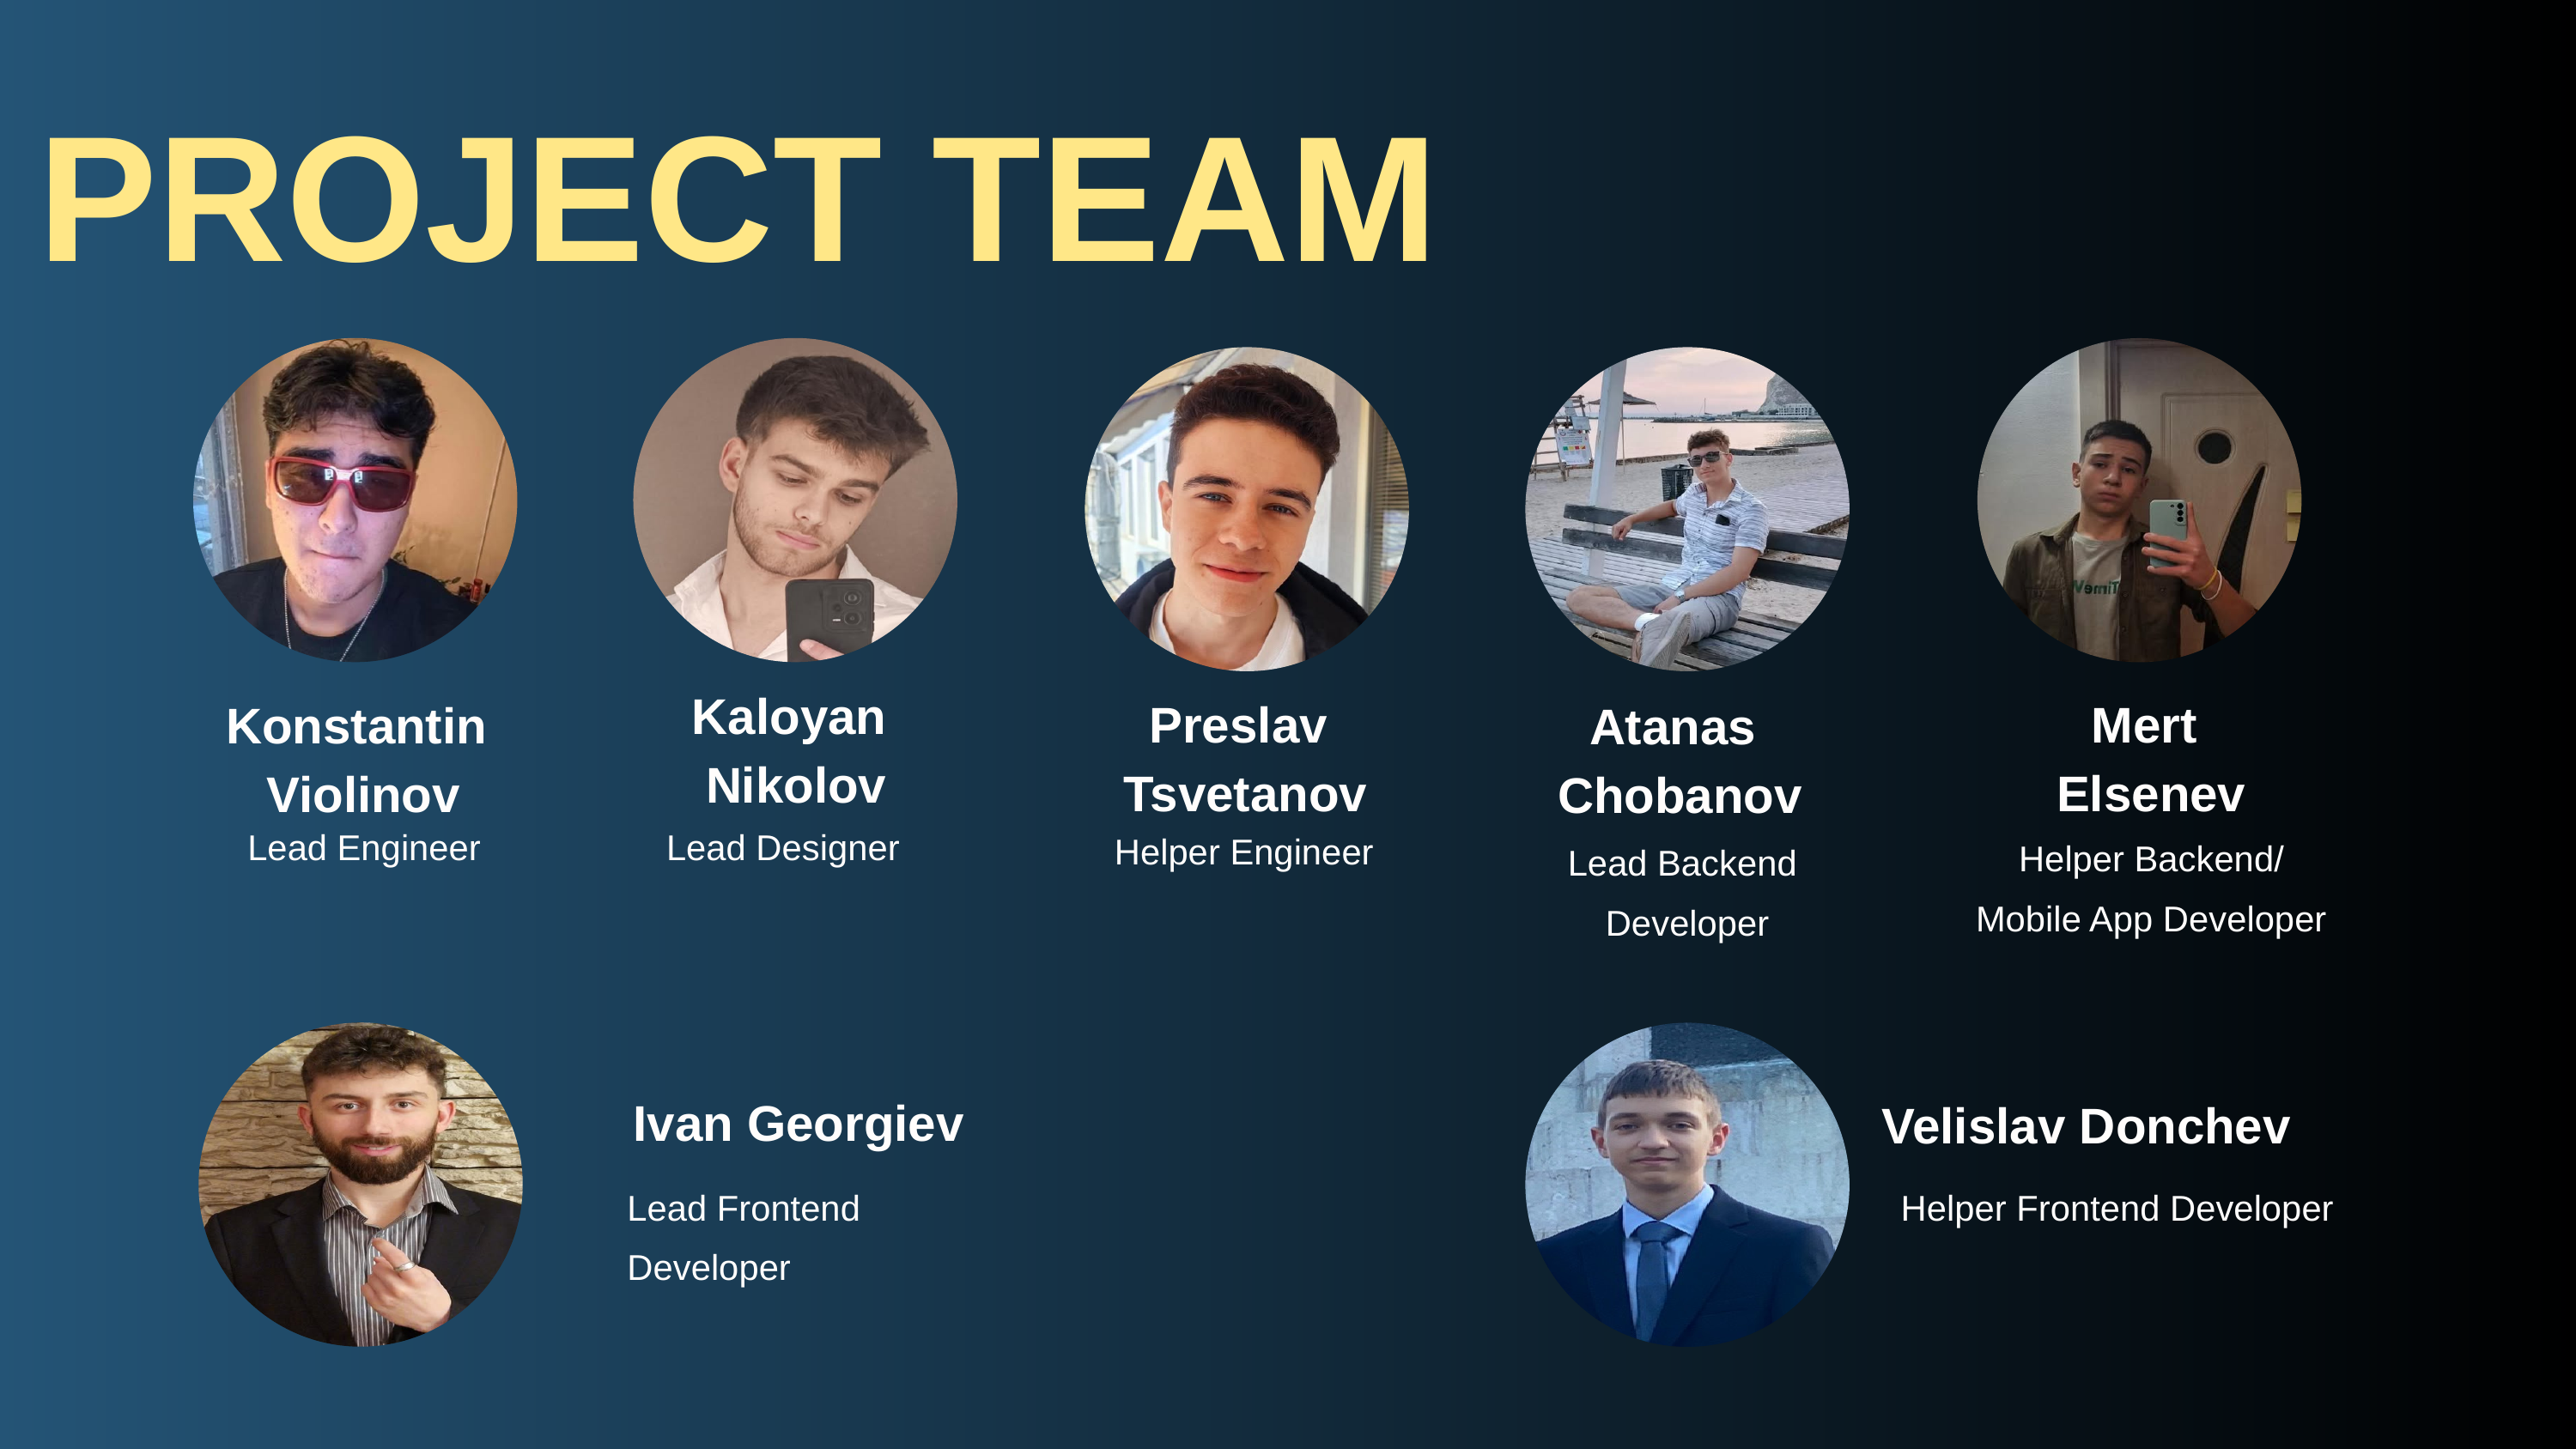

PROJECT TEAM

Kaloyan
Nikolov
Preslav
Tsvetanov
Mert
Elsenev
Konstantin
Violinov
Atanas
Chobanov
Lead Engineer
Lead Designer
Helper Engineer
Helper Backend/
Mobile App Developer
Lead Backend
Developer

Ivan Georgiev
Velislav Donchev
Lead Frontend
Developer
Helper Frontend Developer